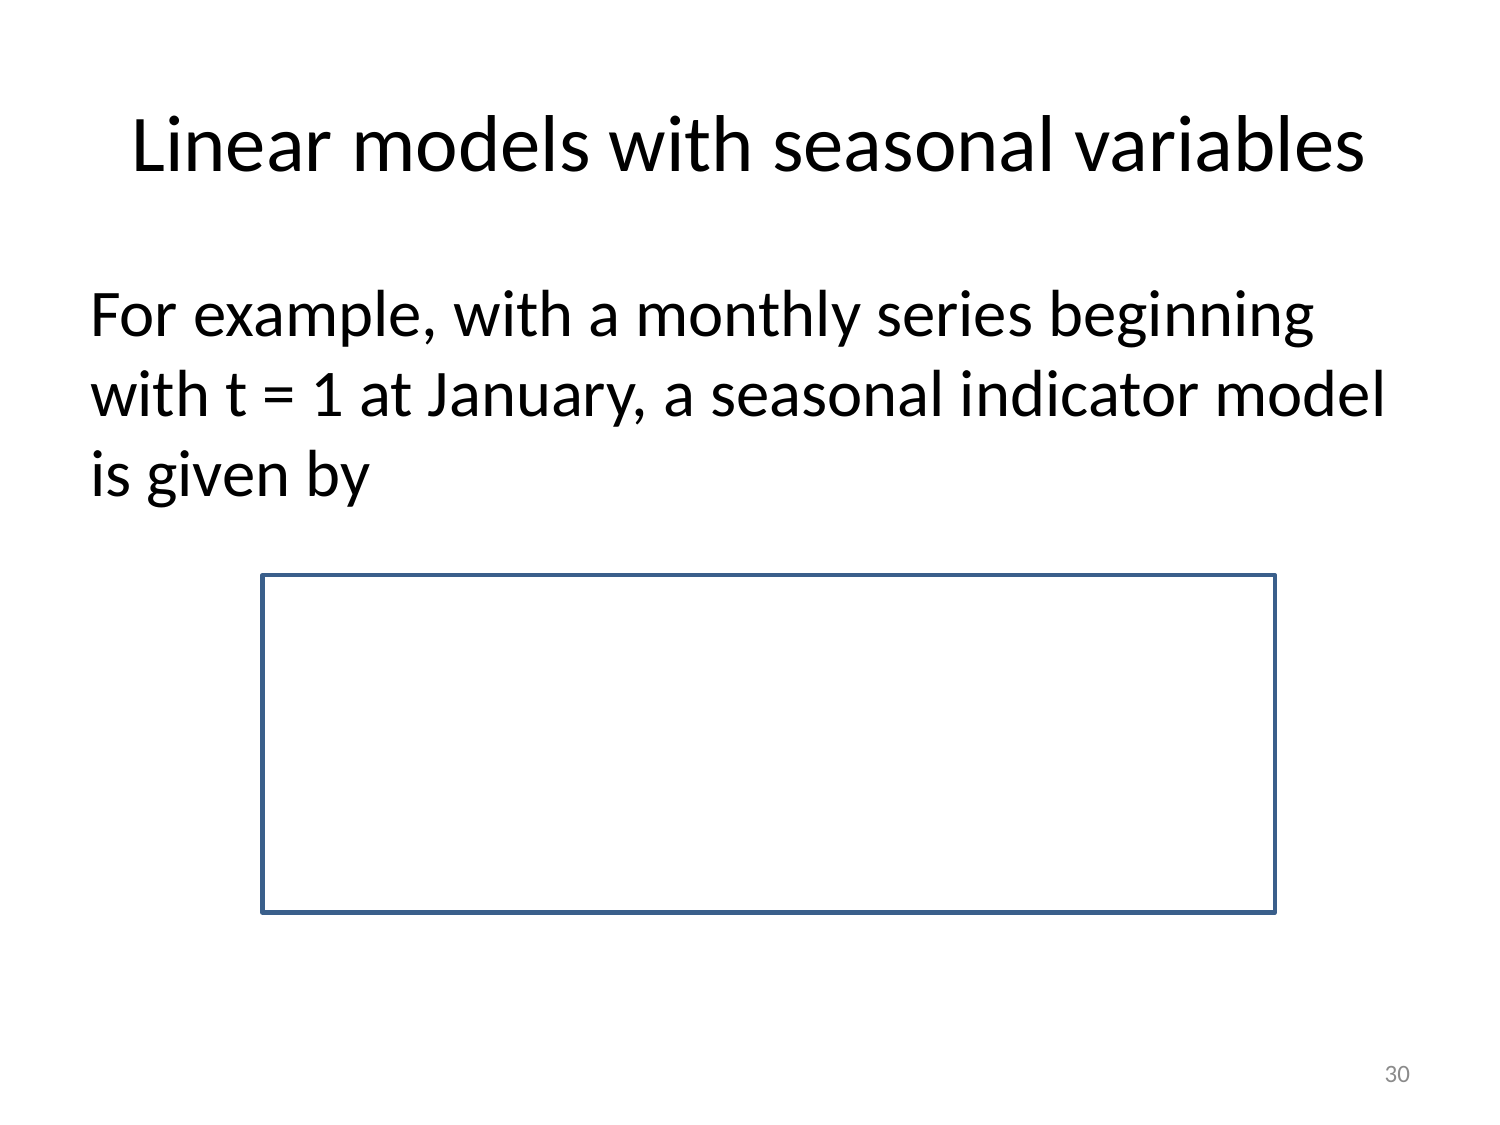

# Linear models with seasonal variables
For example, with a monthly series beginning with t = 1 at January, a seasonal indicator model is given by

30